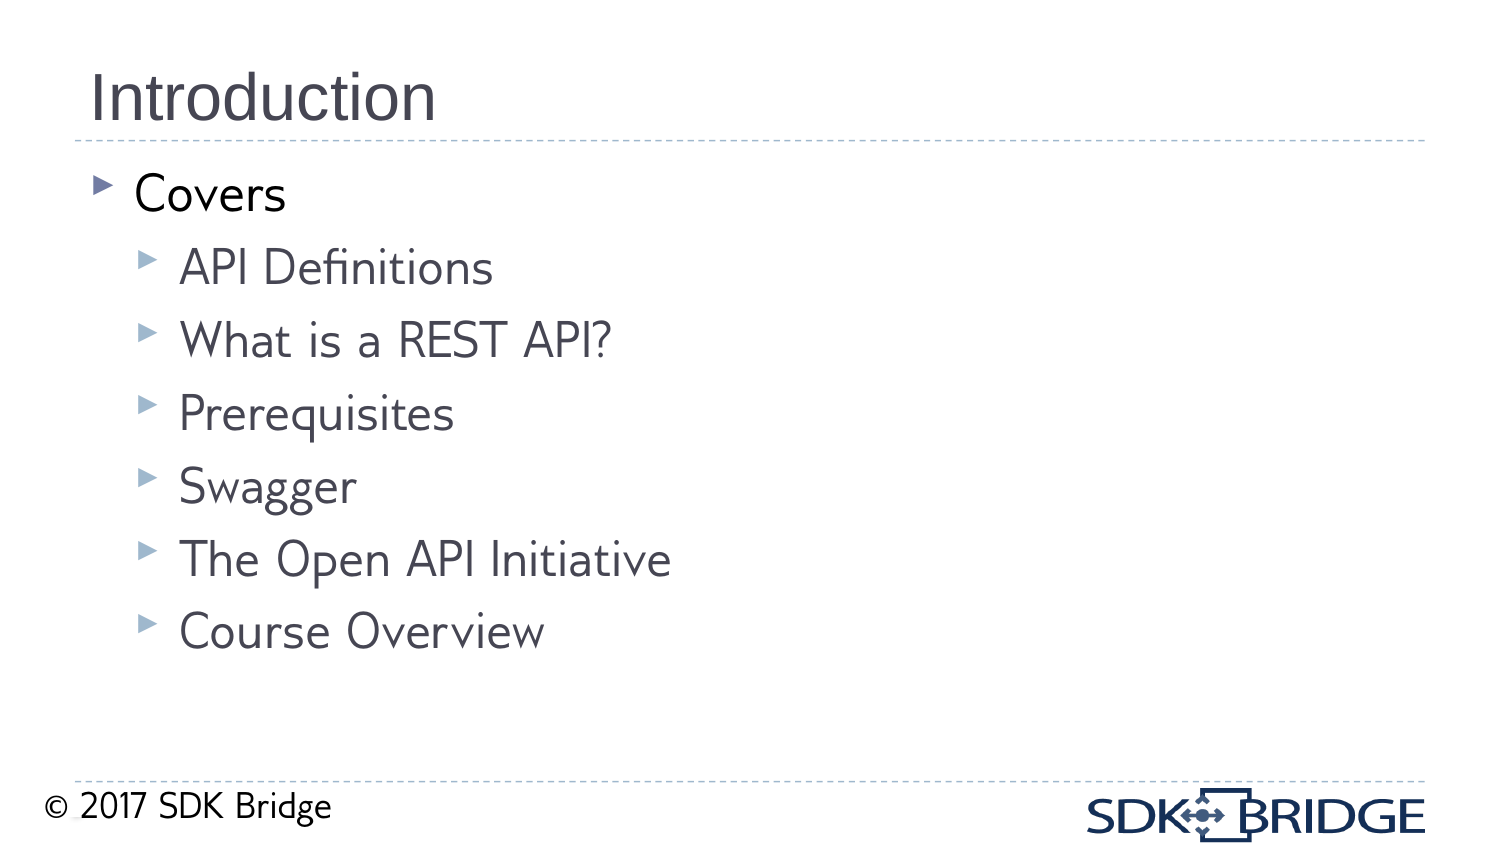

# Introduction
Covers
API Definitions
What is a REST API?
Prerequisites
Swagger
The Open API Initiative
Course Overview